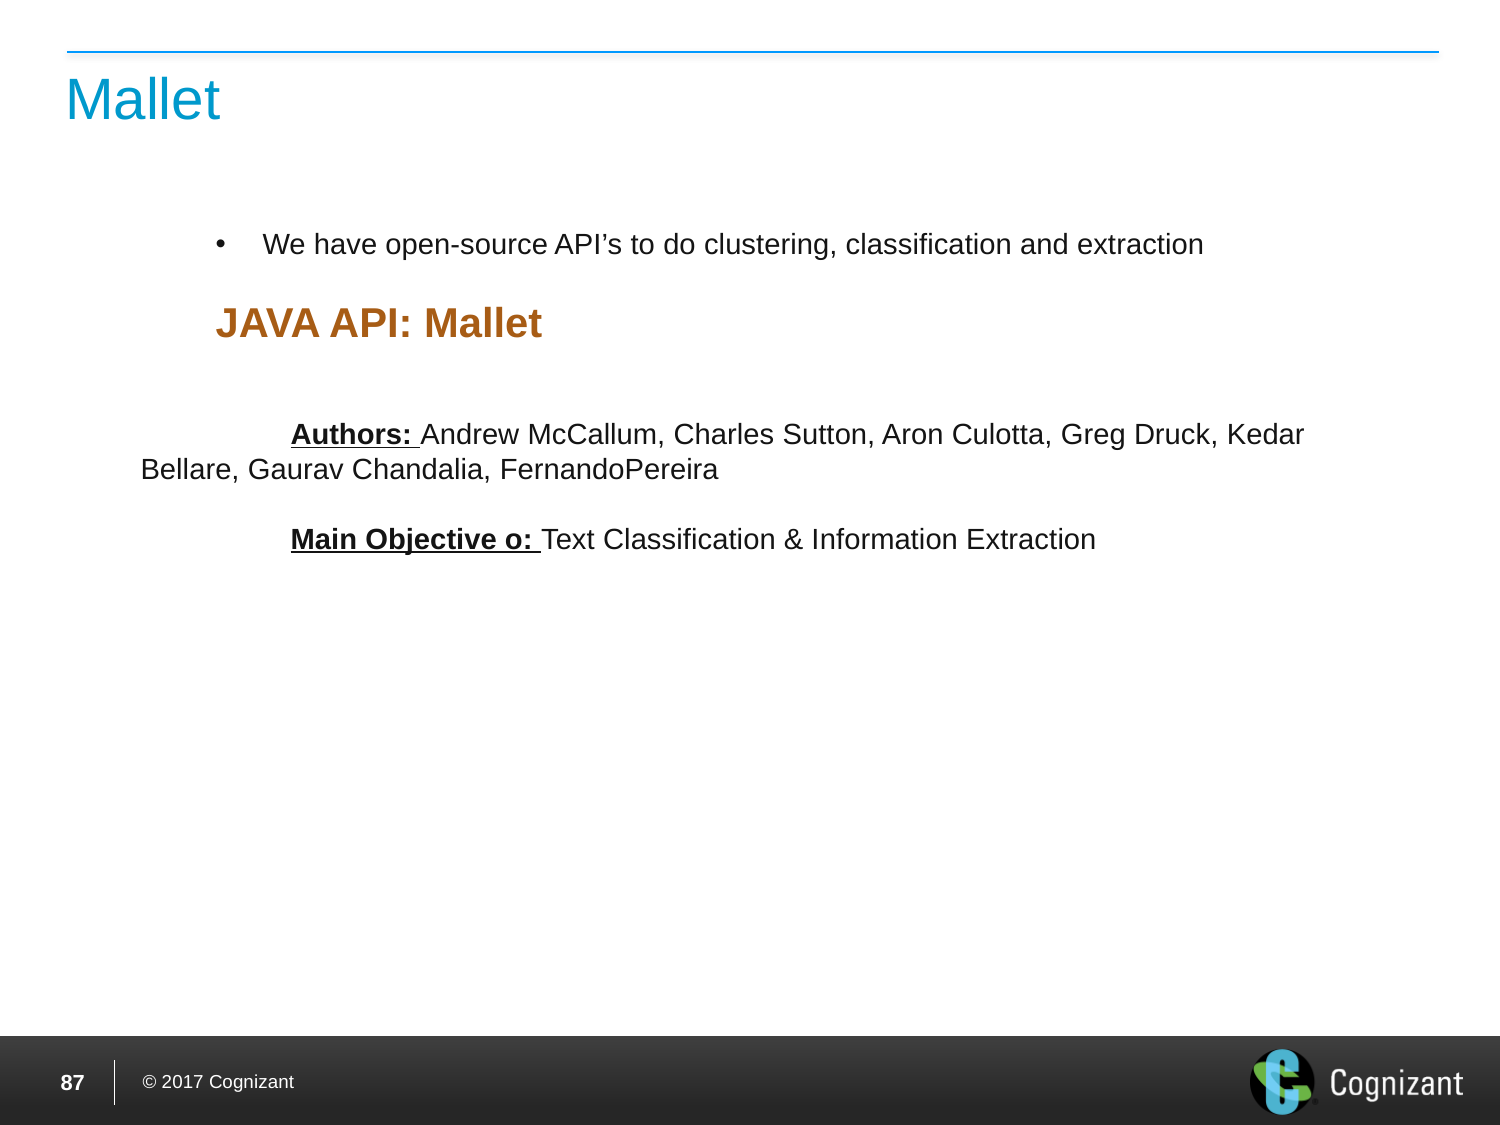

# Mallet

We have open-source API’s to do clustering, classification and extraction

JAVA API: Mallet

	Authors: Andrew McCallum, Charles Sutton, Aron Culotta, Greg Druck, Kedar Bellare, Gaurav Chandalia, FernandoPereira

	Main Objective o: Text Classification & Information Extraction

87